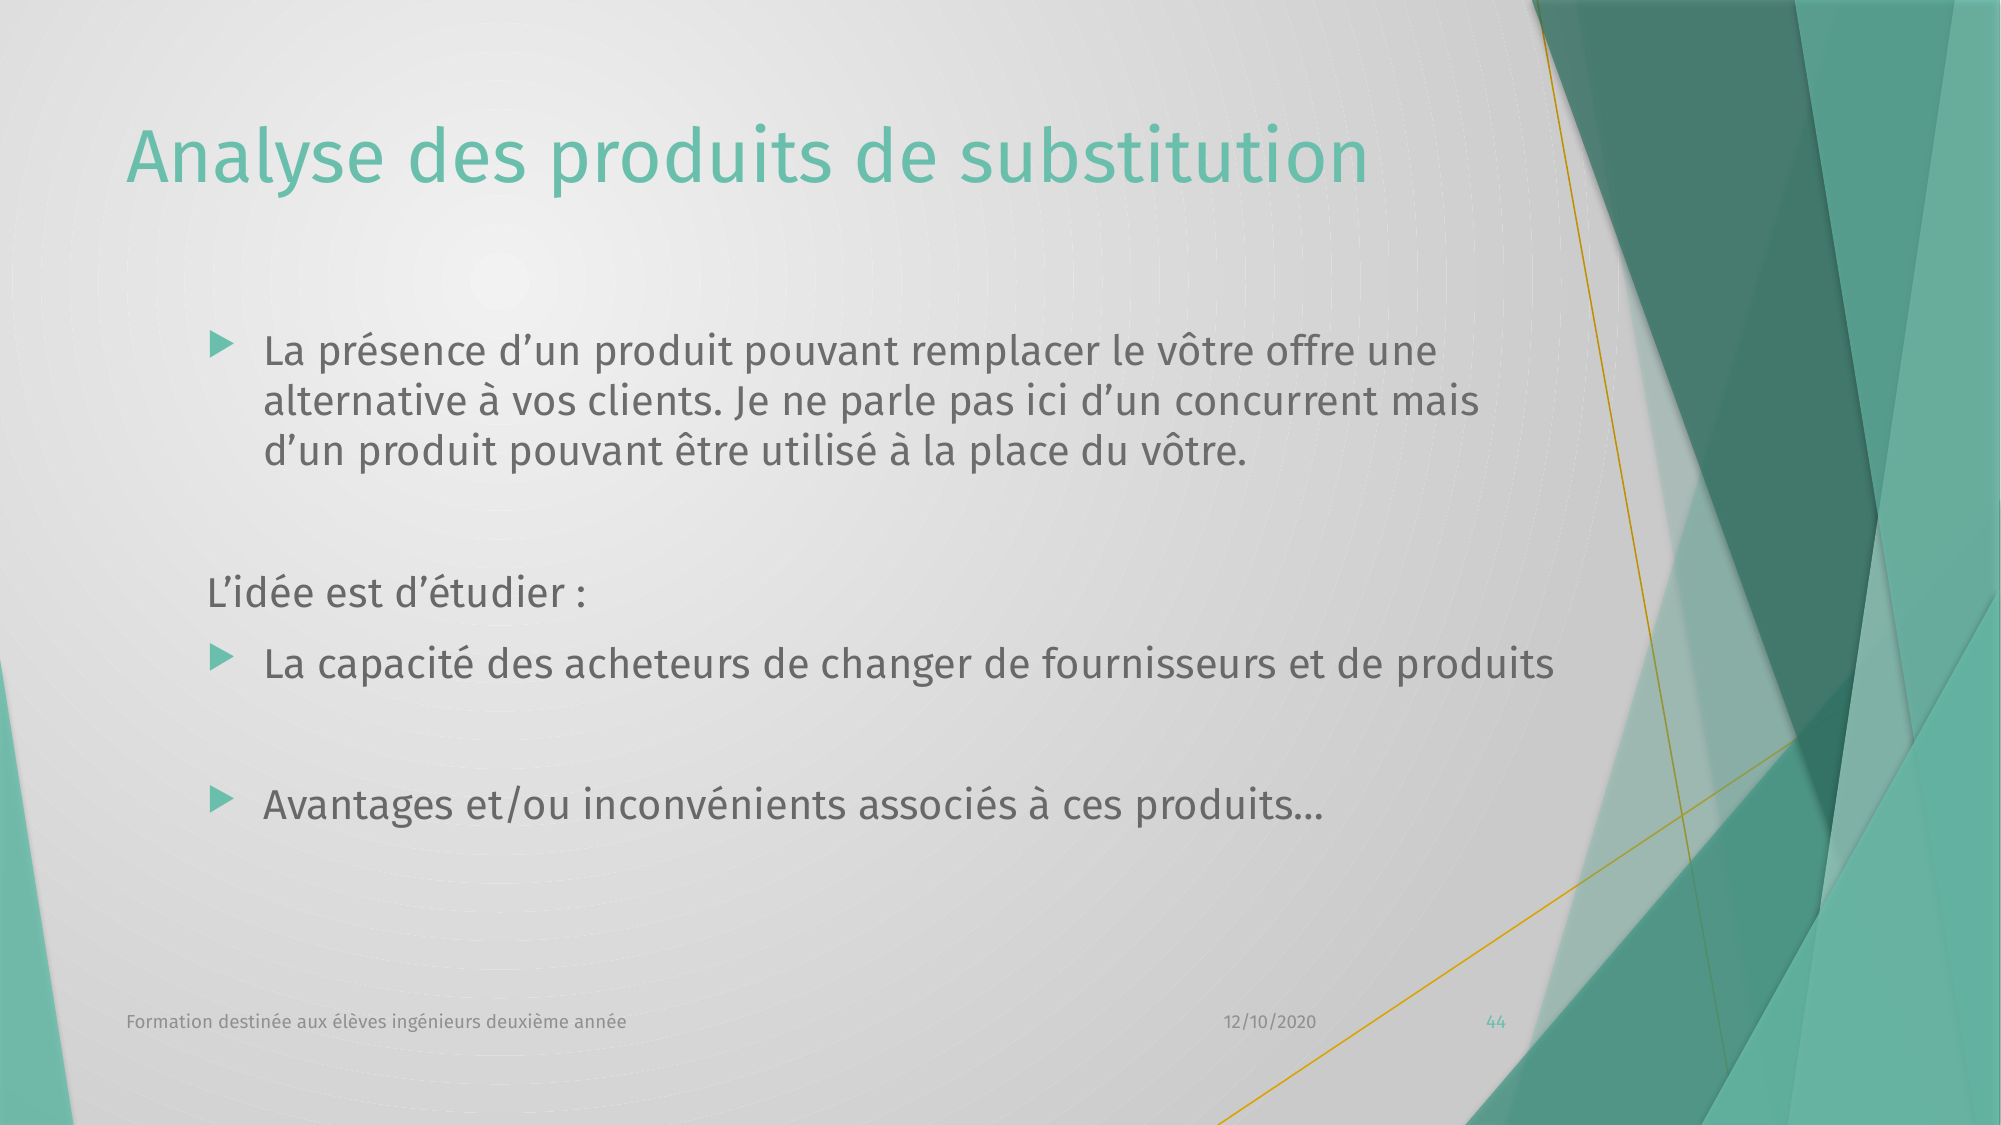

# Analyse des produits de substitution
La présence d’un produit pouvant remplacer le vôtre offre une alternative à vos clients. Je ne parle pas ici d’un concurrent mais d’un produit pouvant être utilisé à la place du vôtre.

L’idée est d’étudier :
La capacité des acheteurs de changer de fournisseurs et de produits

Avantages et/ou inconvénients associés à ces produits…
Formation destinée aux élèves ingénieurs deuxième année
12/10/2020
44